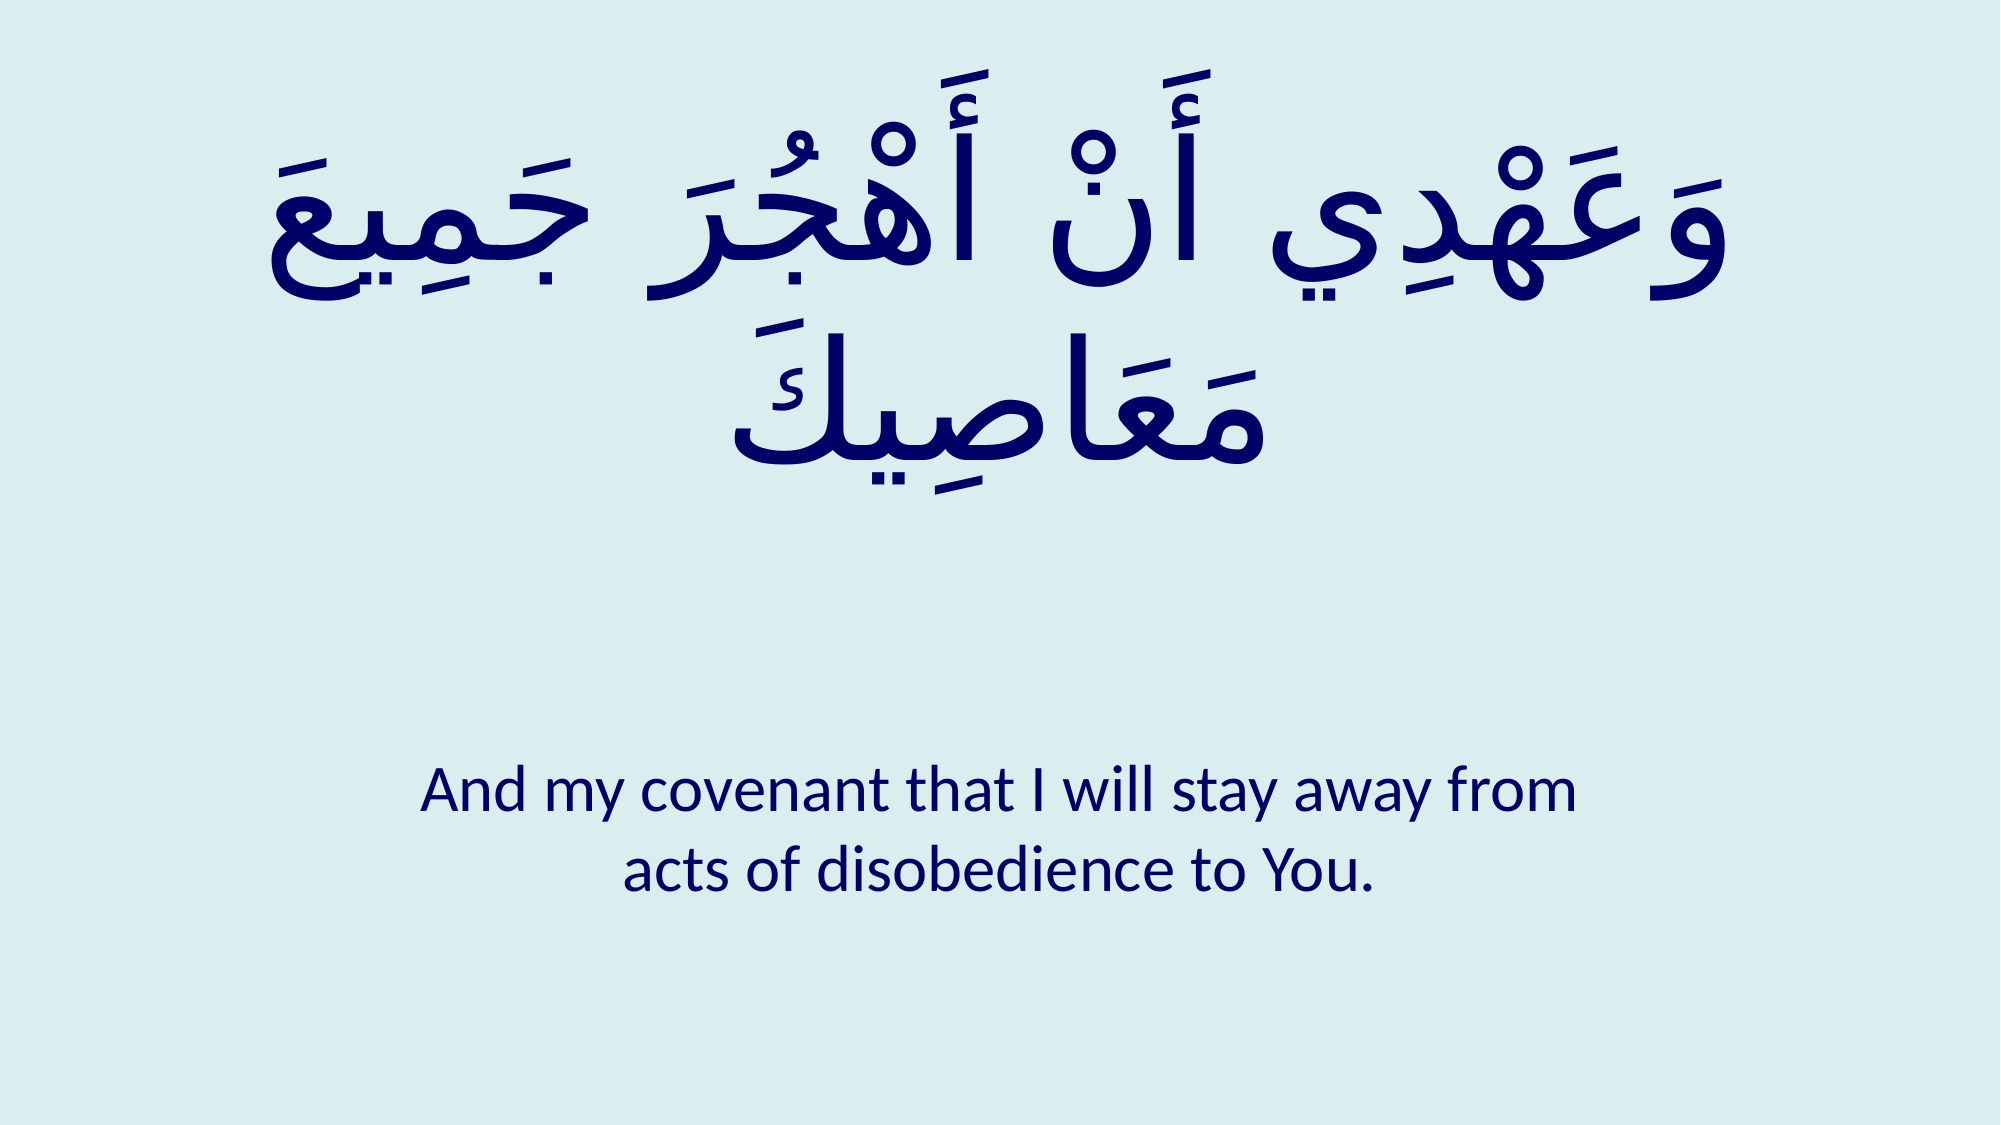

# وَعَهْدِي أَنْ أَهْجُرَ جَمِيعَ مَعَاصِيكَ
And my covenant that I will stay away from acts of disobedience to You.